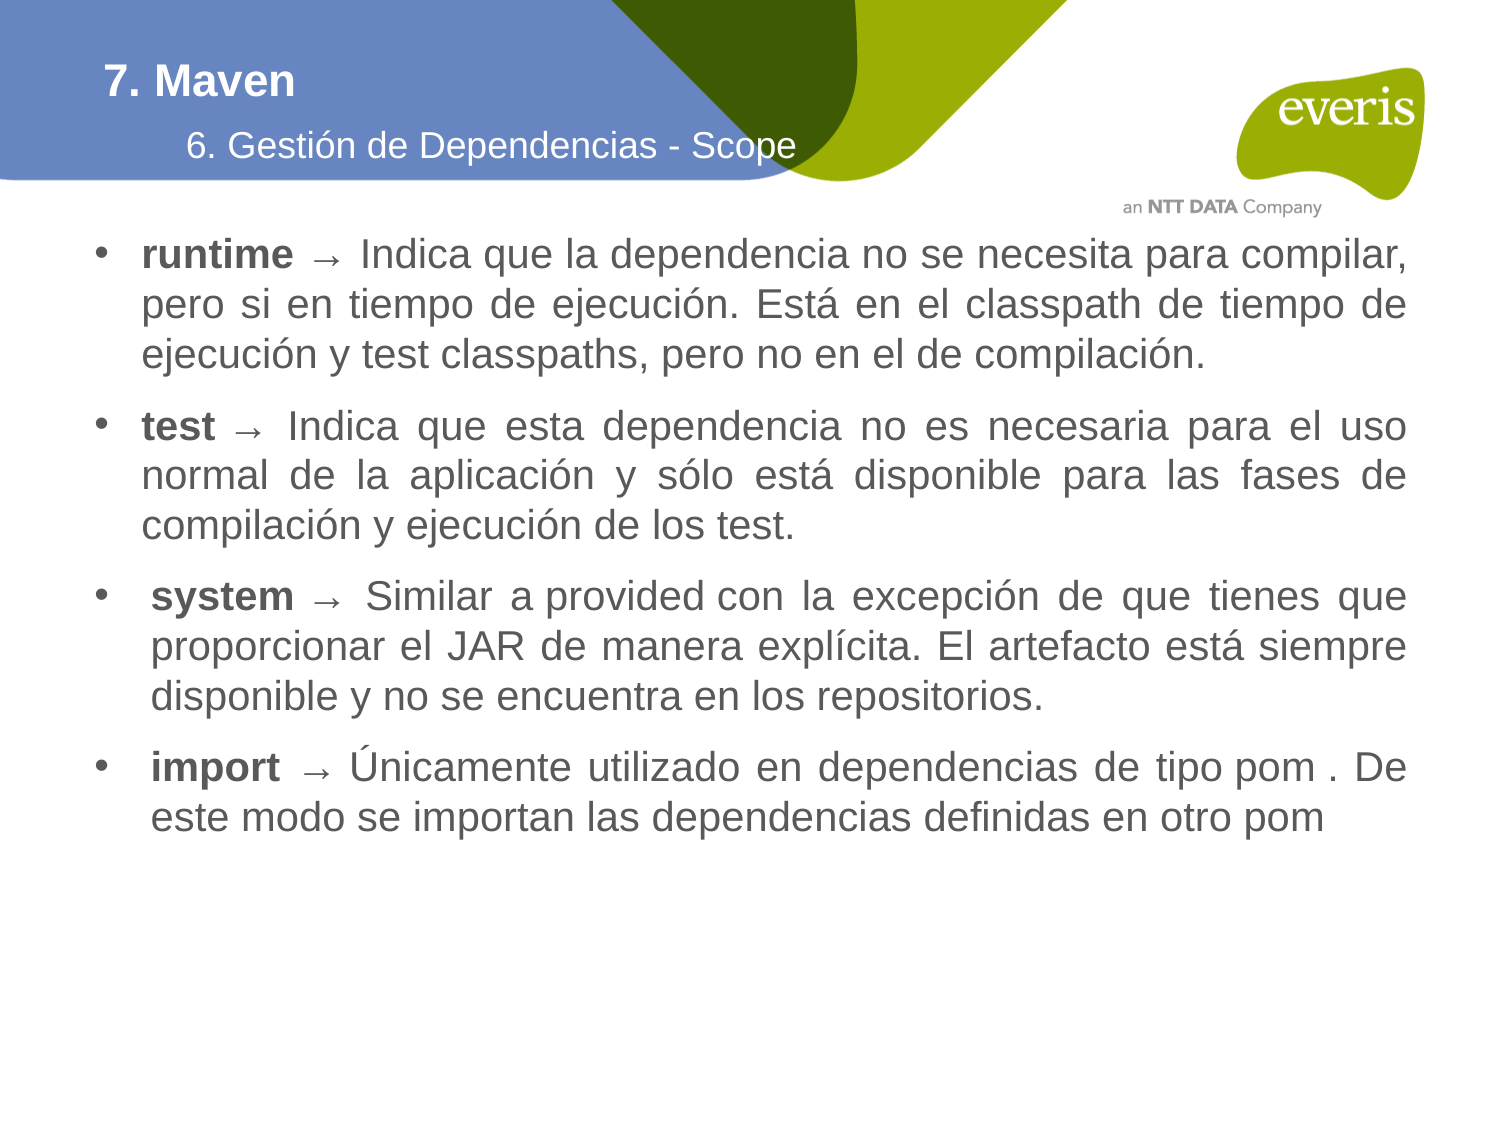

7. Maven

6. Gestión de Dependencias - Scope
runtime → Indica que la dependencia no se necesita para compilar, pero si en tiempo de ejecución. Está en el classpath de tiempo de ejecución y test classpaths, pero no en el de compilación.
test → Indica que esta dependencia no es necesaria para el uso normal de la aplicación y sólo está disponible para las fases de compilación y ejecución de los test.
system → Similar a provided con la excepción de que tienes que proporcionar el JAR de manera explícita. El artefacto está siempre disponible y no se encuentra en los repositorios.
import → Únicamente utilizado en dependencias de tipo pom . De este modo se importan las dependencias definidas en otro pom